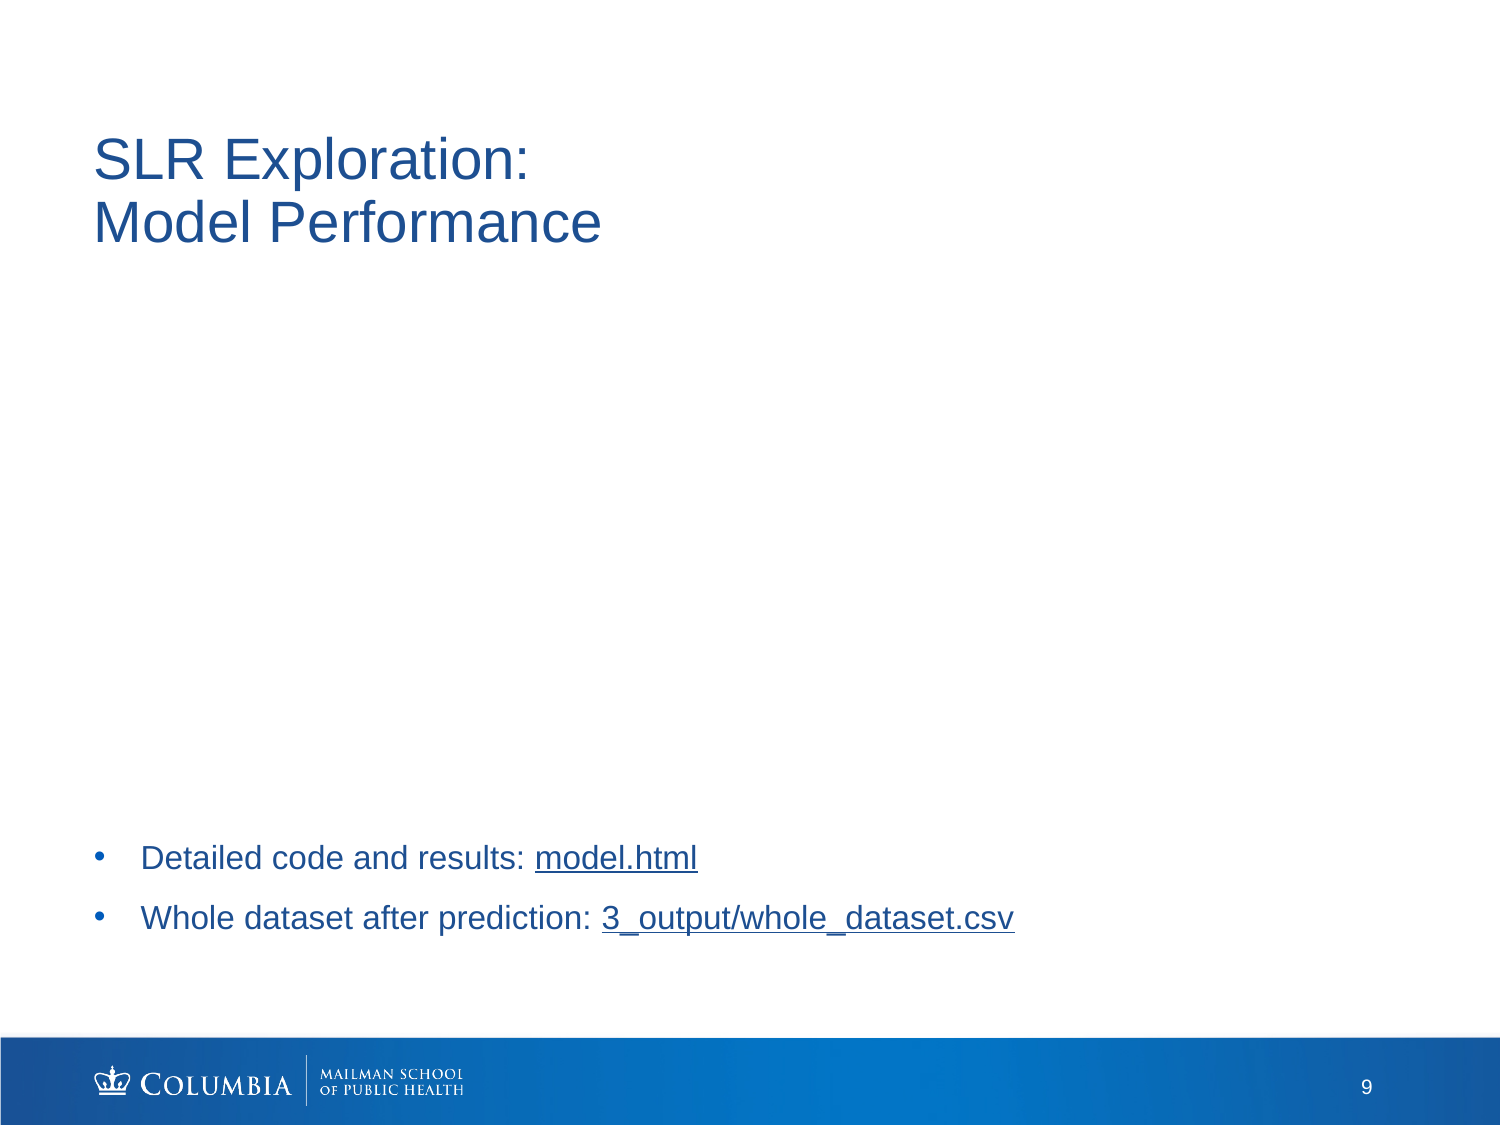

# SLR Exploration: Model Performance

Detailed code and results: model.html
Whole dataset after prediction: 3_output/whole_dataset.csv
9